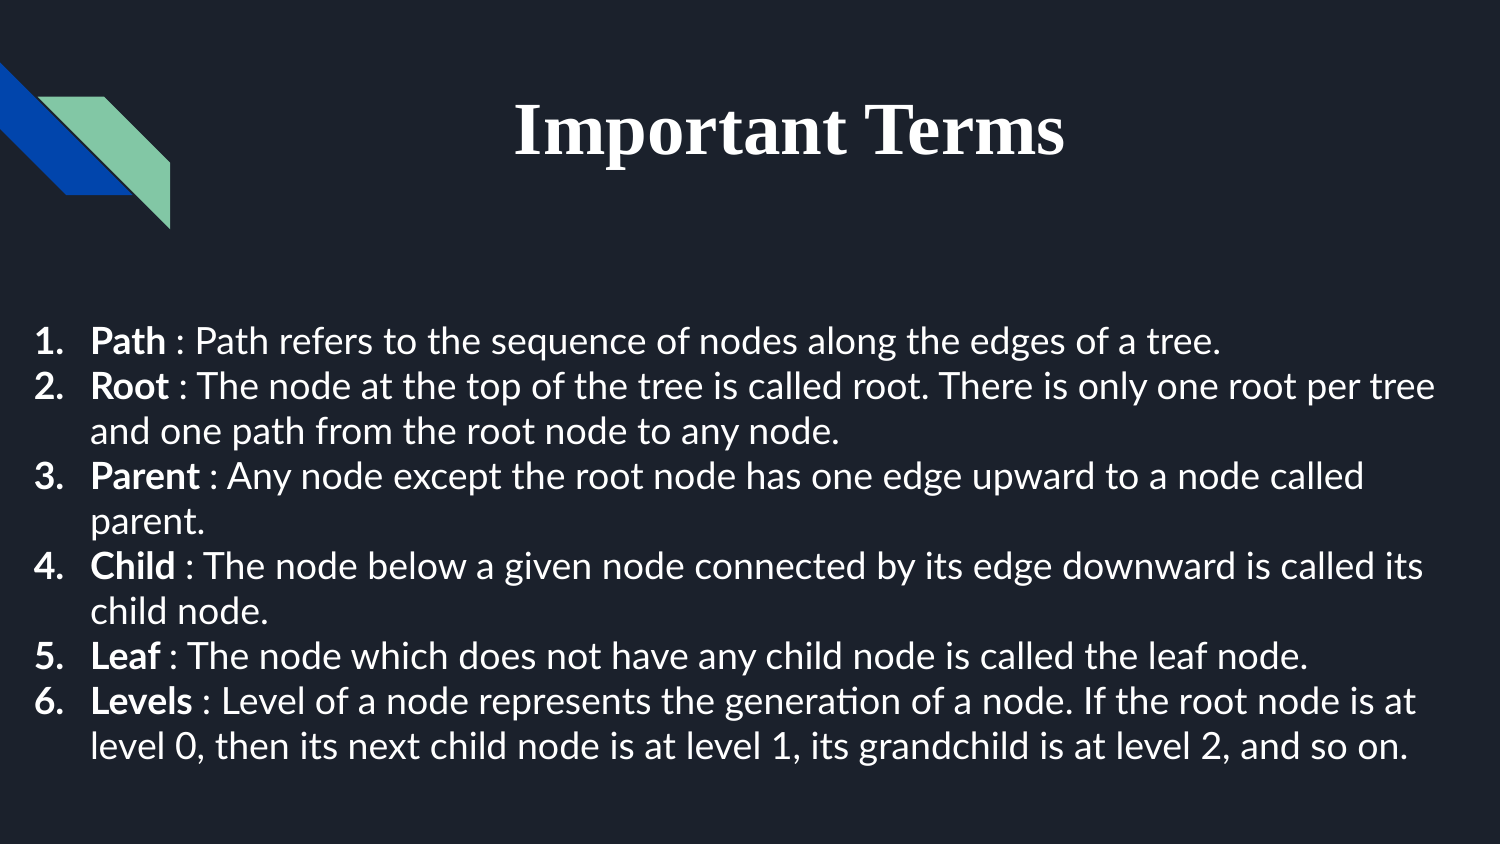

# Important Terms
Path : Path refers to the sequence of nodes along the edges of a tree.
Root : The node at the top of the tree is called root. There is only one root per tree and one path from the root node to any node.
Parent : Any node except the root node has one edge upward to a node called parent.
Child : The node below a given node connected by its edge downward is called its child node.
Leaf : The node which does not have any child node is called the leaf node.
Levels : Level of a node represents the generation of a node. If the root node is at level 0, then its next child node is at level 1, its grandchild is at level 2, and so on.